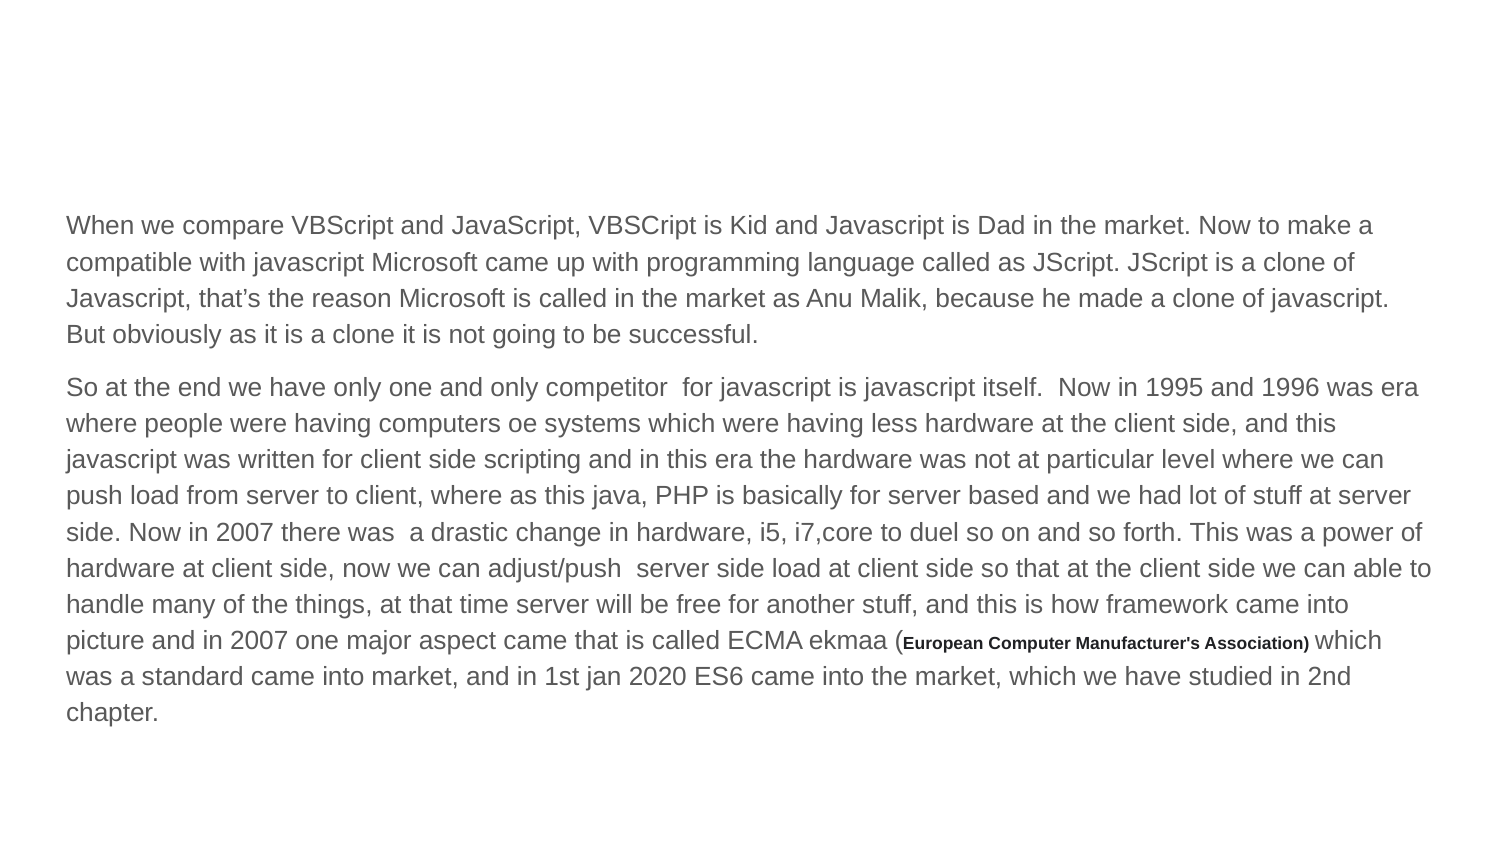

#
When we compare VBScript and JavaScript, VBSCript is Kid and Javascript is Dad in the market. Now to make a compatible with javascript Microsoft came up with programming language called as JScript. JScript is a clone of Javascript, that’s the reason Microsoft is called in the market as Anu Malik, because he made a clone of javascript. But obviously as it is a clone it is not going to be successful.
So at the end we have only one and only competitor  for javascript is javascript itself.  Now in 1995 and 1996 was era where people were having computers oe systems which were having less hardware at the client side, and this javascript was written for client side scripting and in this era the hardware was not at particular level where we can push load from server to client, where as this java, PHP is basically for server based and we had lot of stuff at server side. Now in 2007 there was  a drastic change in hardware, i5, i7,core to duel so on and so forth. This was a power of hardware at client side, now we can adjust/push  server side load at client side so that at the client side we can able to handle many of the things, at that time server will be free for another stuff, and this is how framework came into picture and in 2007 one major aspect came that is called ECMA ekmaa (European Computer Manufacturer's Association) which was a standard came into market, and in 1st jan 2020 ES6 came into the market, which we have studied in 2nd chapter.